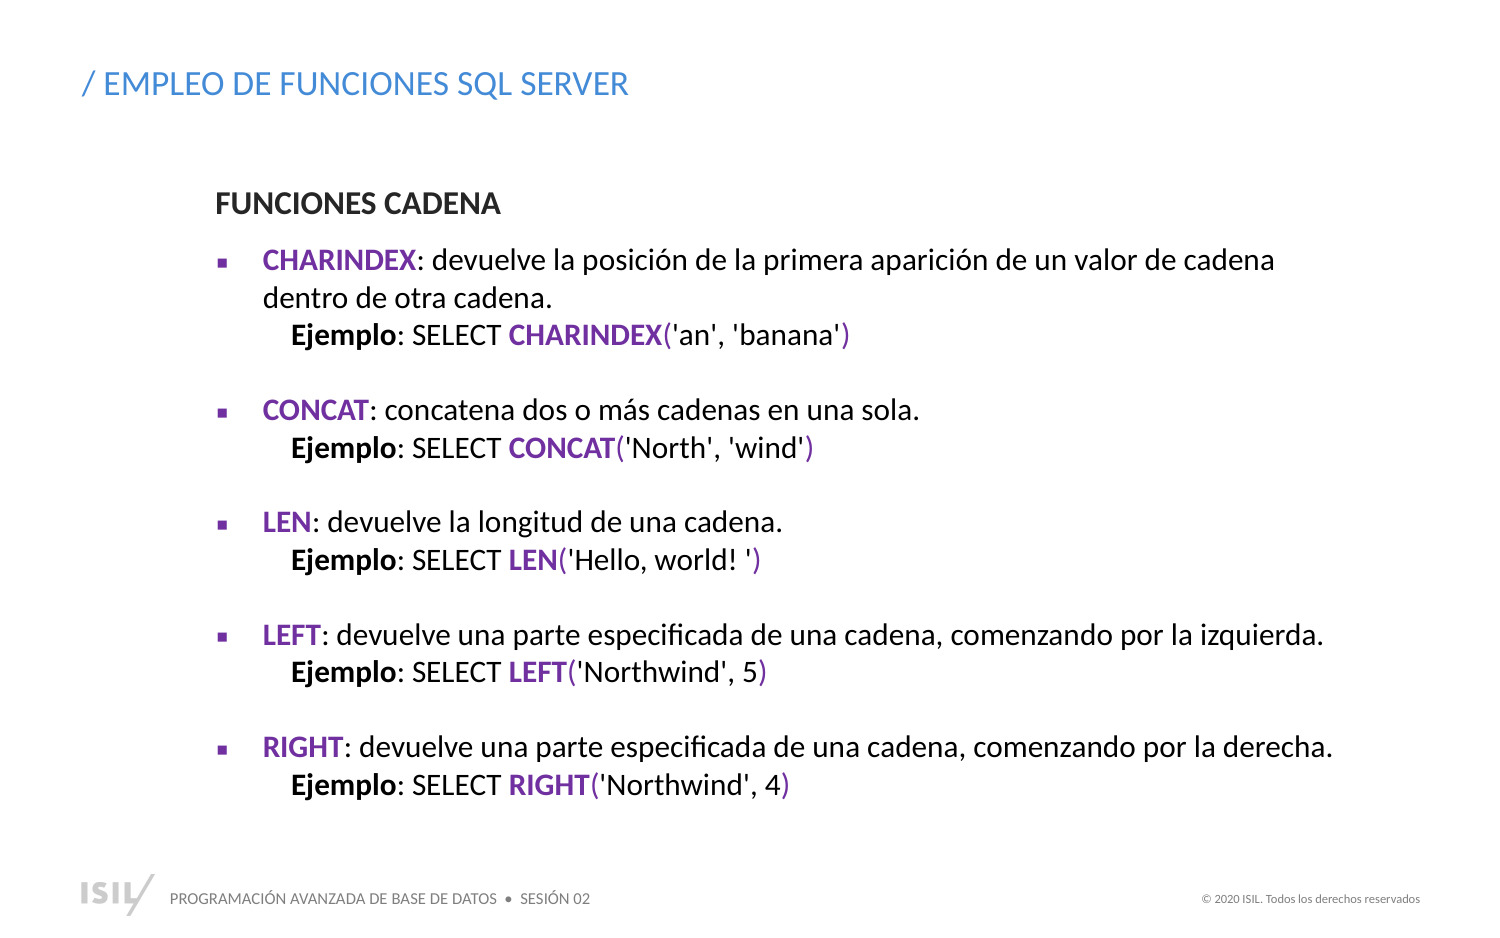

/ EMPLEO DE FUNCIONES SQL SERVER
FUNCIONES CADENA
CHARINDEX: devuelve la posición de la primera aparición de un valor de cadena dentro de otra cadena.
Ejemplo: SELECT CHARINDEX('an', 'banana')

CONCAT: concatena dos o más cadenas en una sola.
Ejemplo: SELECT CONCAT('North', 'wind')

LEN: devuelve la longitud de una cadena.
Ejemplo: SELECT LEN('Hello, world! ')

LEFT: devuelve una parte especificada de una cadena, comenzando por la izquierda.
Ejemplo: SELECT LEFT('Northwind', 5)

RIGHT: devuelve una parte especificada de una cadena, comenzando por la derecha.
Ejemplo: SELECT RIGHT('Northwind', 4)